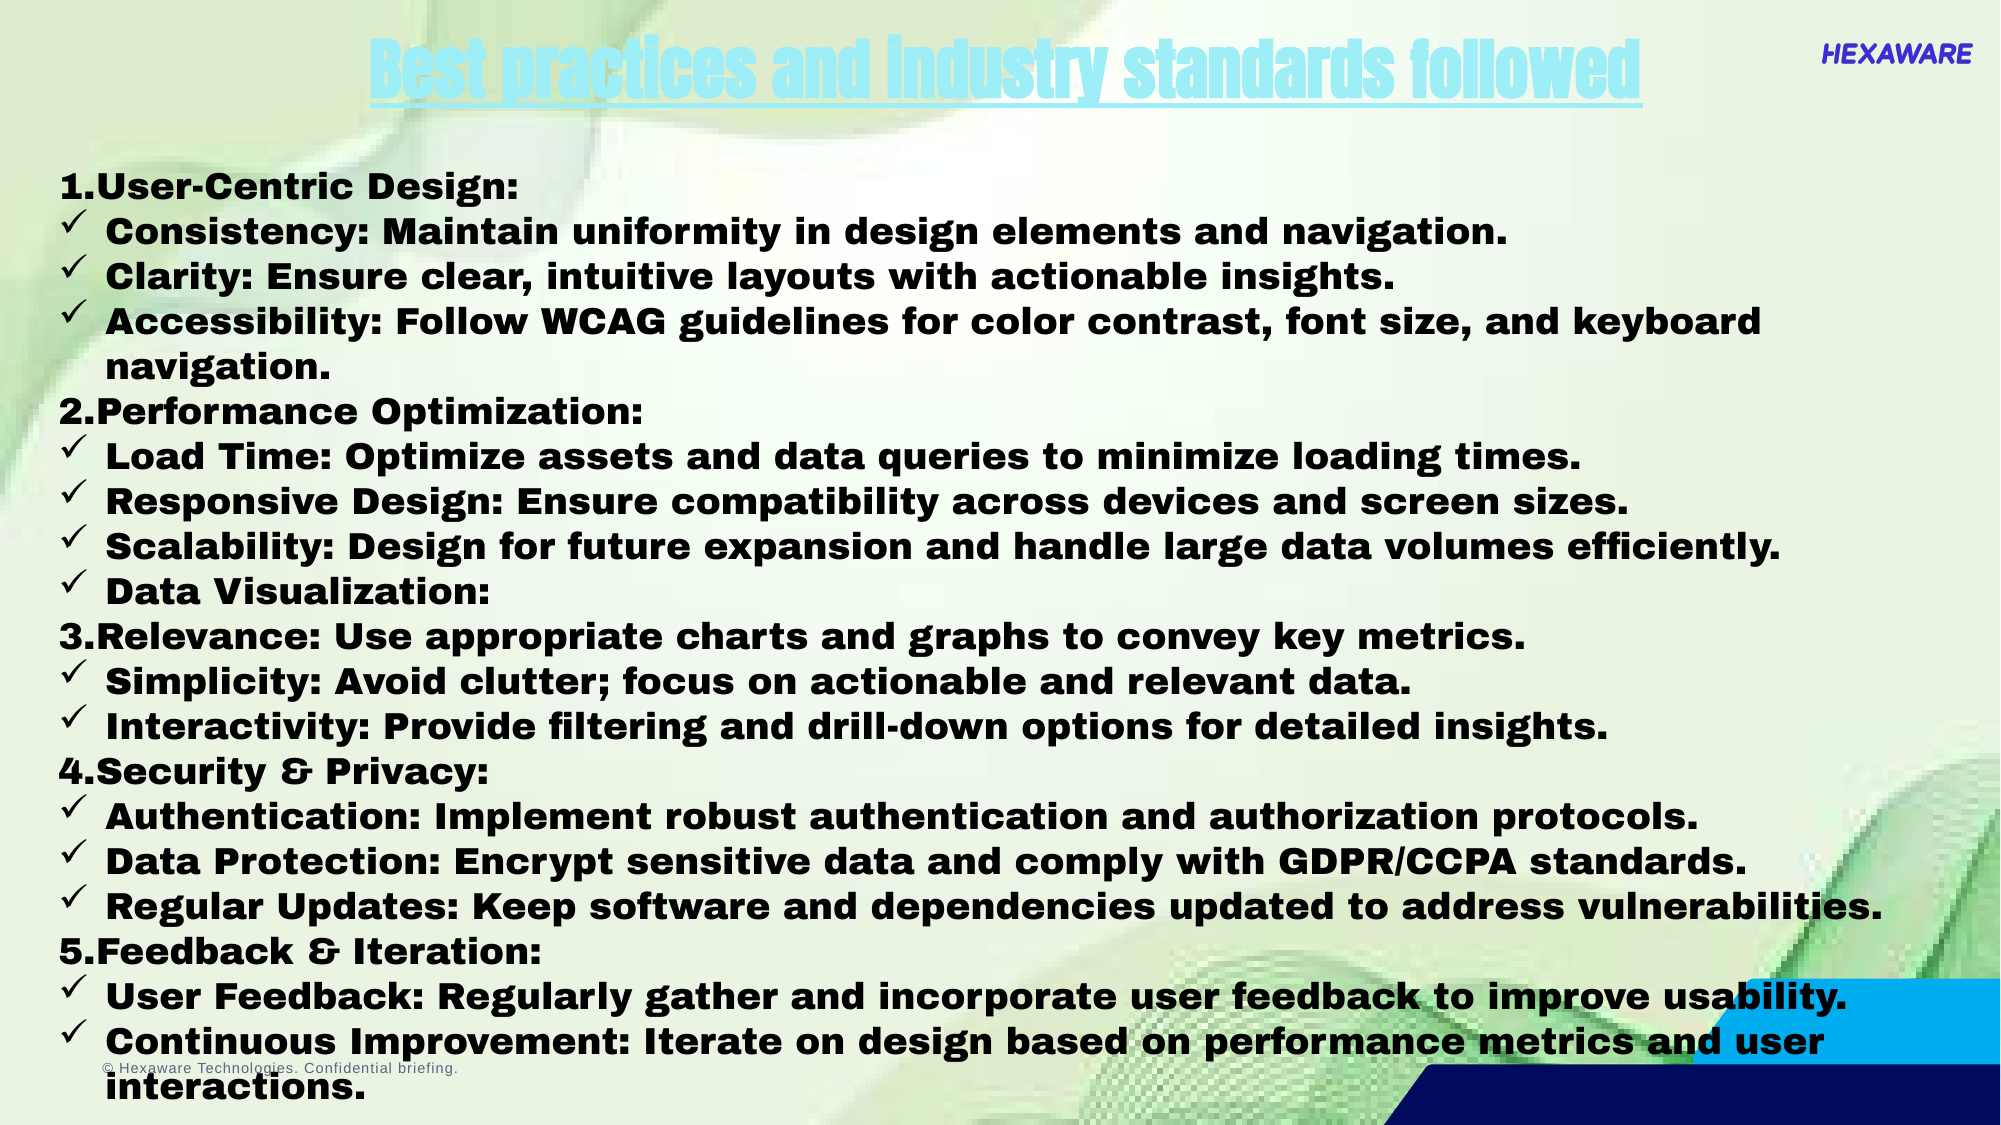

Best practices and industry standards followed
1.User-Centric Design:
Consistency: Maintain uniformity in design elements and navigation.
Clarity: Ensure clear, intuitive layouts with actionable insights.
Accessibility: Follow WCAG guidelines for color contrast, font size, and keyboard navigation.
2.Performance Optimization:
Load Time: Optimize assets and data queries to minimize loading times.
Responsive Design: Ensure compatibility across devices and screen sizes.
Scalability: Design for future expansion and handle large data volumes efficiently.
Data Visualization:
3.Relevance: Use appropriate charts and graphs to convey key metrics.
Simplicity: Avoid clutter; focus on actionable and relevant data.
Interactivity: Provide filtering and drill-down options for detailed insights.
4.Security & Privacy:
Authentication: Implement robust authentication and authorization protocols.
Data Protection: Encrypt sensitive data and comply with GDPR/CCPA standards.
Regular Updates: Keep software and dependencies updated to address vulnerabilities.
5.Feedback & Iteration:
User Feedback: Regularly gather and incorporate user feedback to improve usability.
Continuous Improvement: Iterate on design based on performance metrics and user interactions.